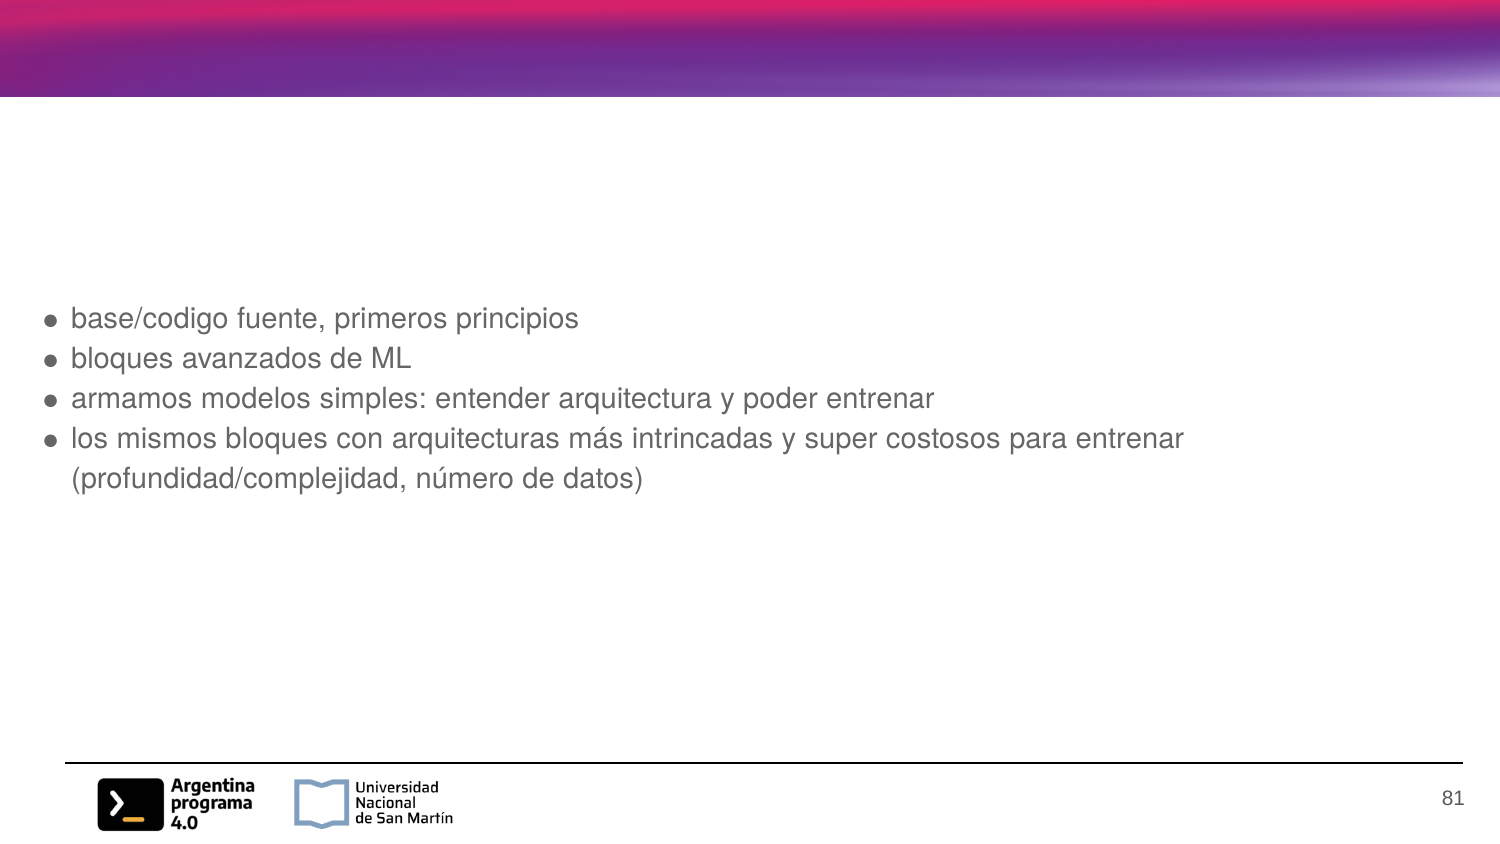

#

base/codigo fuente, primeros principios
bloques avanzados de ML
armamos modelos simples: entender arquitectura y poder entrenar
los mismos bloques con arquitecturas más intrincadas y super costosos para entrenar (profundidad/complejidad, número de datos)

81